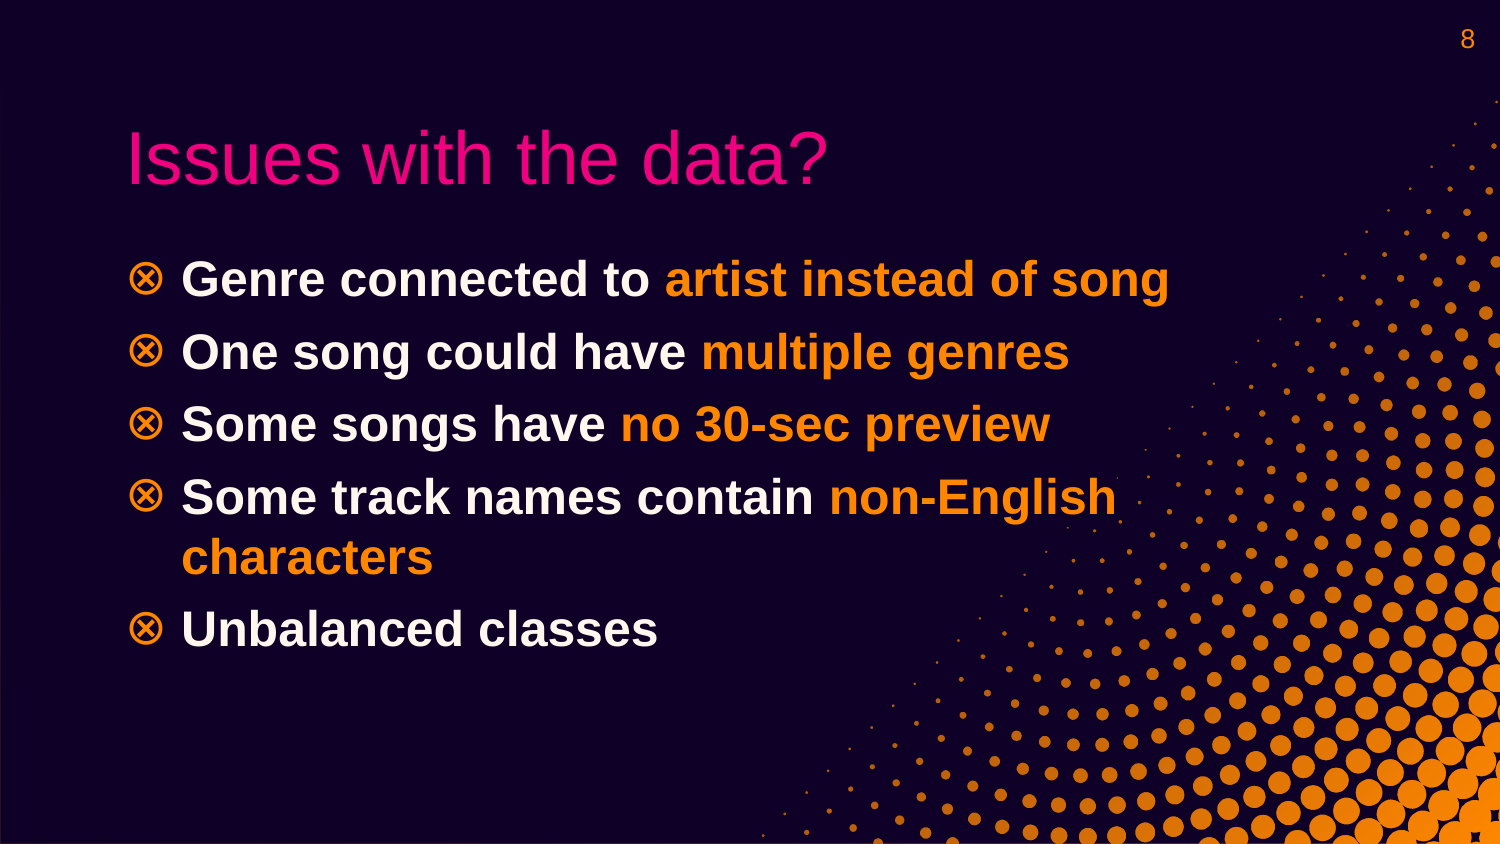

8
# Issues with the data?
Genre connected to artist instead of song
One song could have multiple genres
Some songs have no 30-sec preview
Some track names contain non-English characters
Unbalanced classes